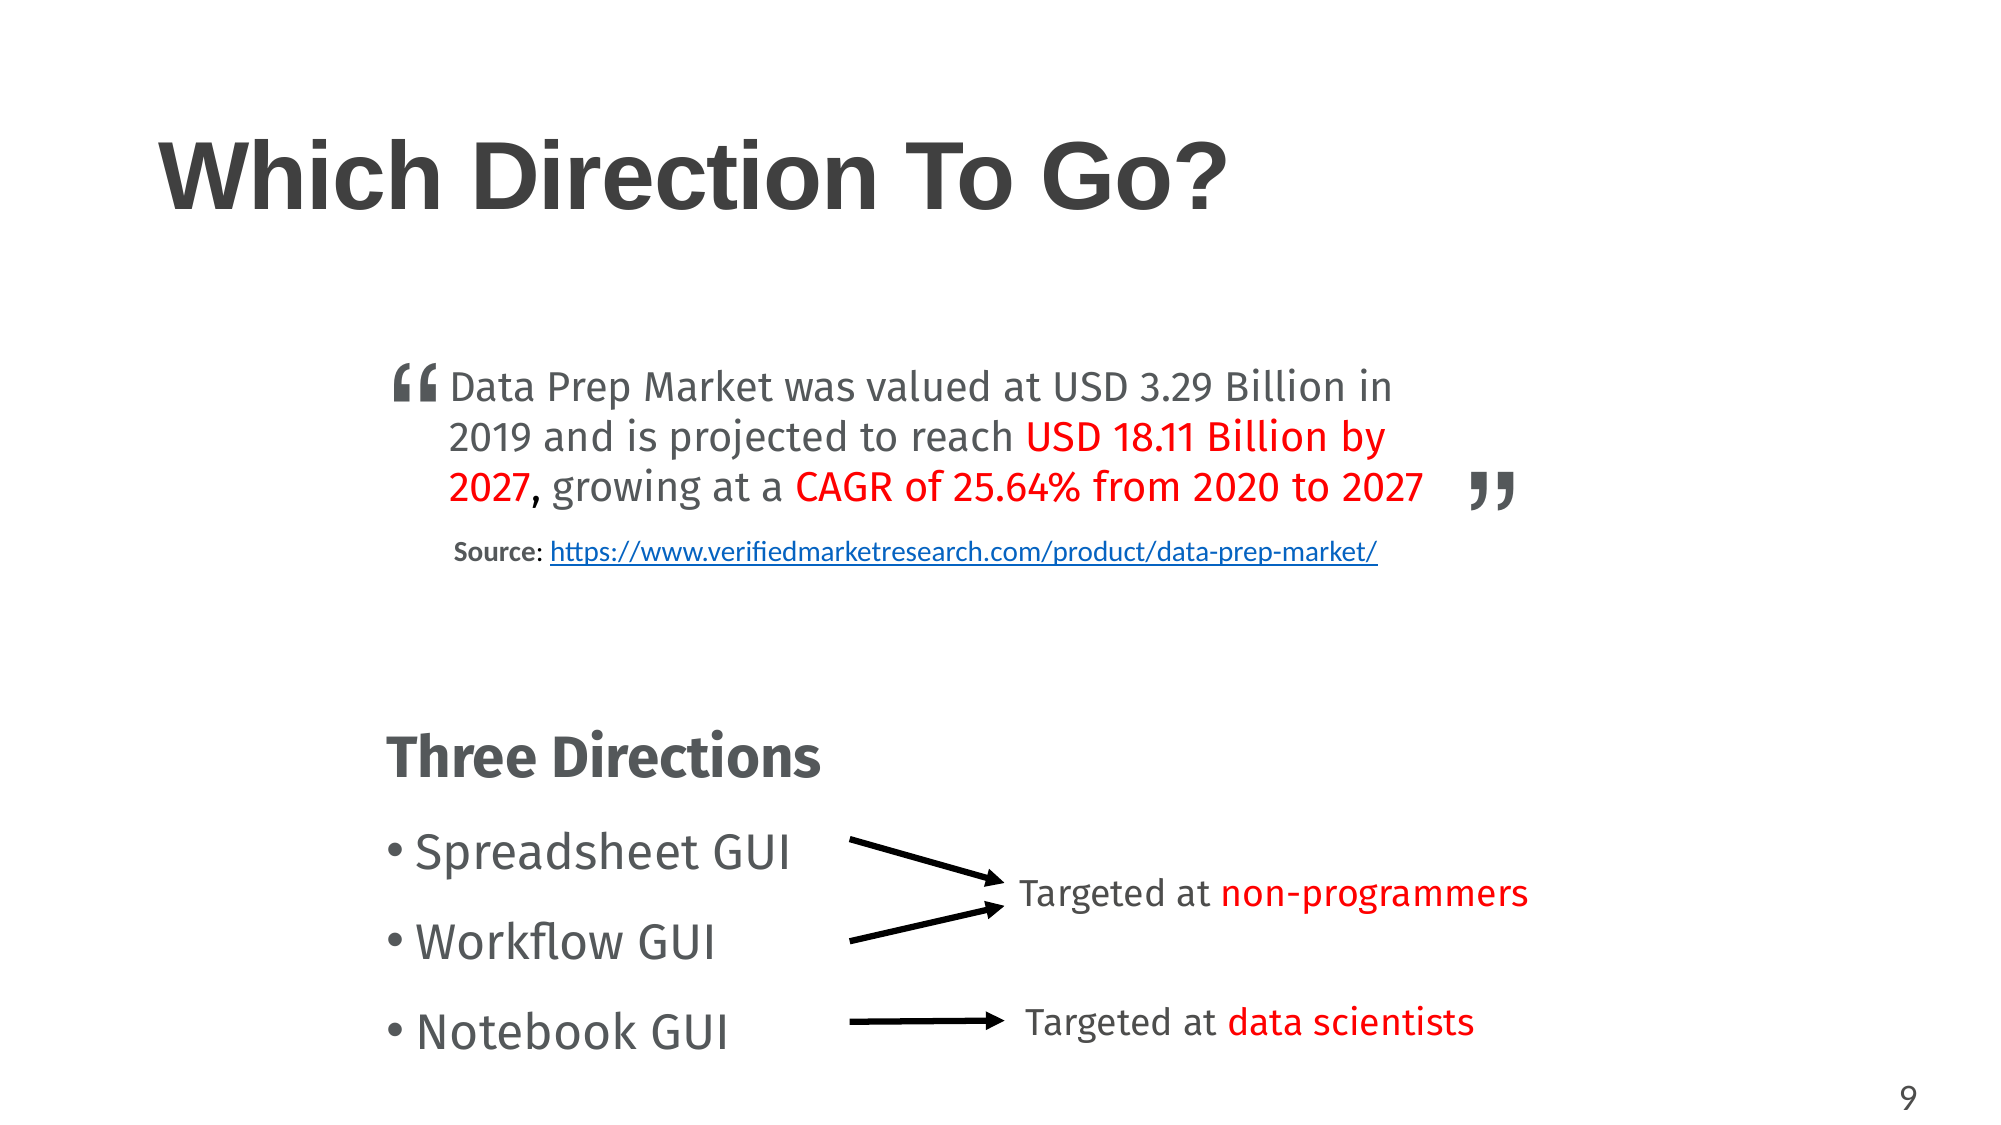

# Which Direction To Go?
“
Data Prep Market was valued at USD 3.29 Billion in 2019 and is projected to reach USD 18.11 Billion by 2027, growing at a CAGR of 25.64% from 2020 to 2027
”
Source: https://www.verifiedmarketresearch.com/product/data-prep-market/

Three Directions
Spreadsheet GUI
Workflow GUI
Notebook GUI
Targeted at non-programmers
Targeted at data scientists
9